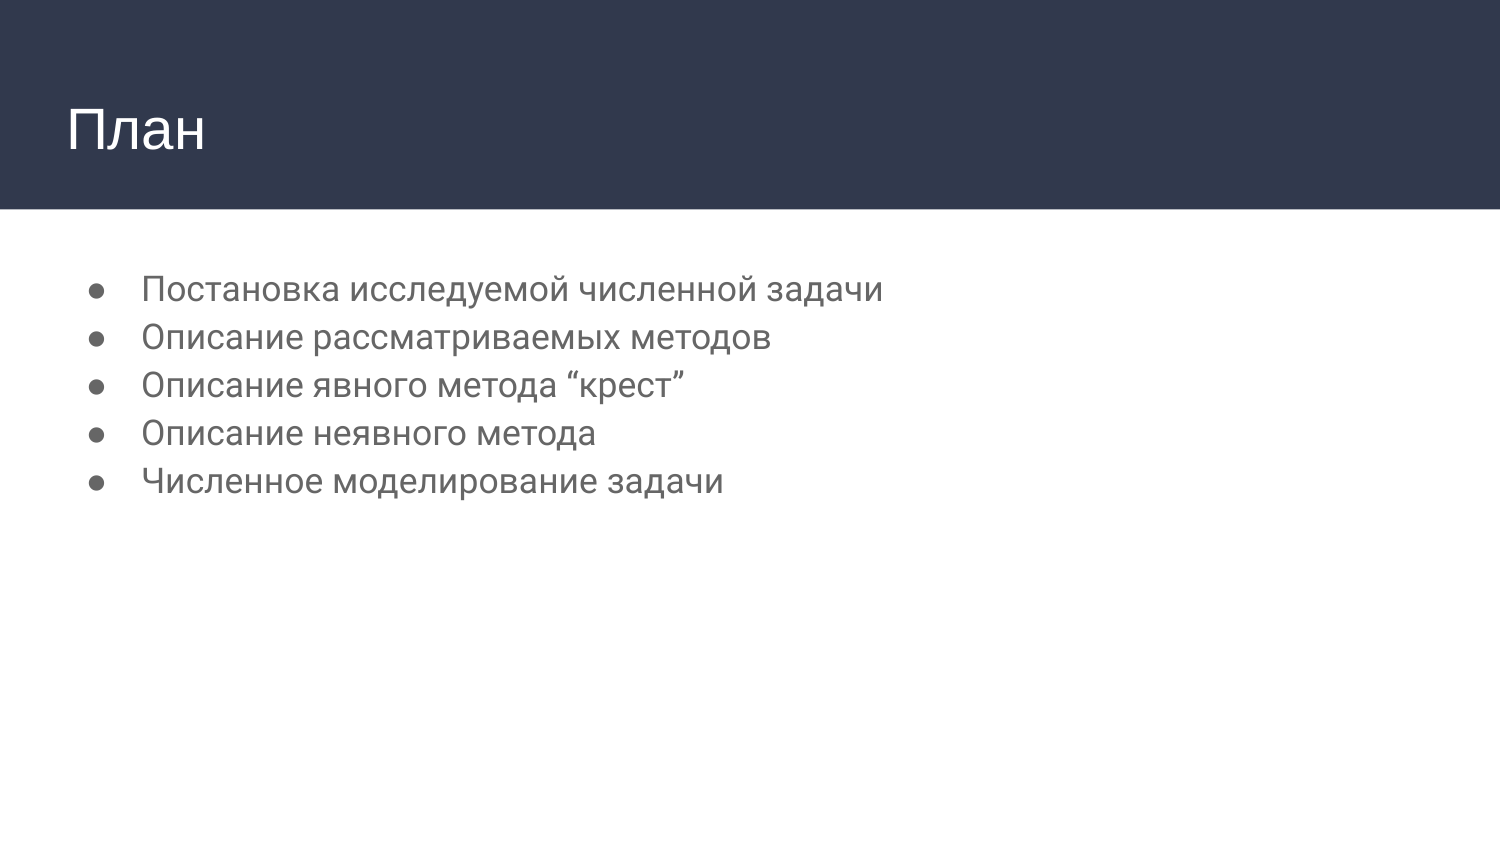

# План
Постановка исследуемой численной задачи
Описание рассматриваемых методов
Описание явного метода “крест”
Описание неявного метода
Численное моделирование задачи